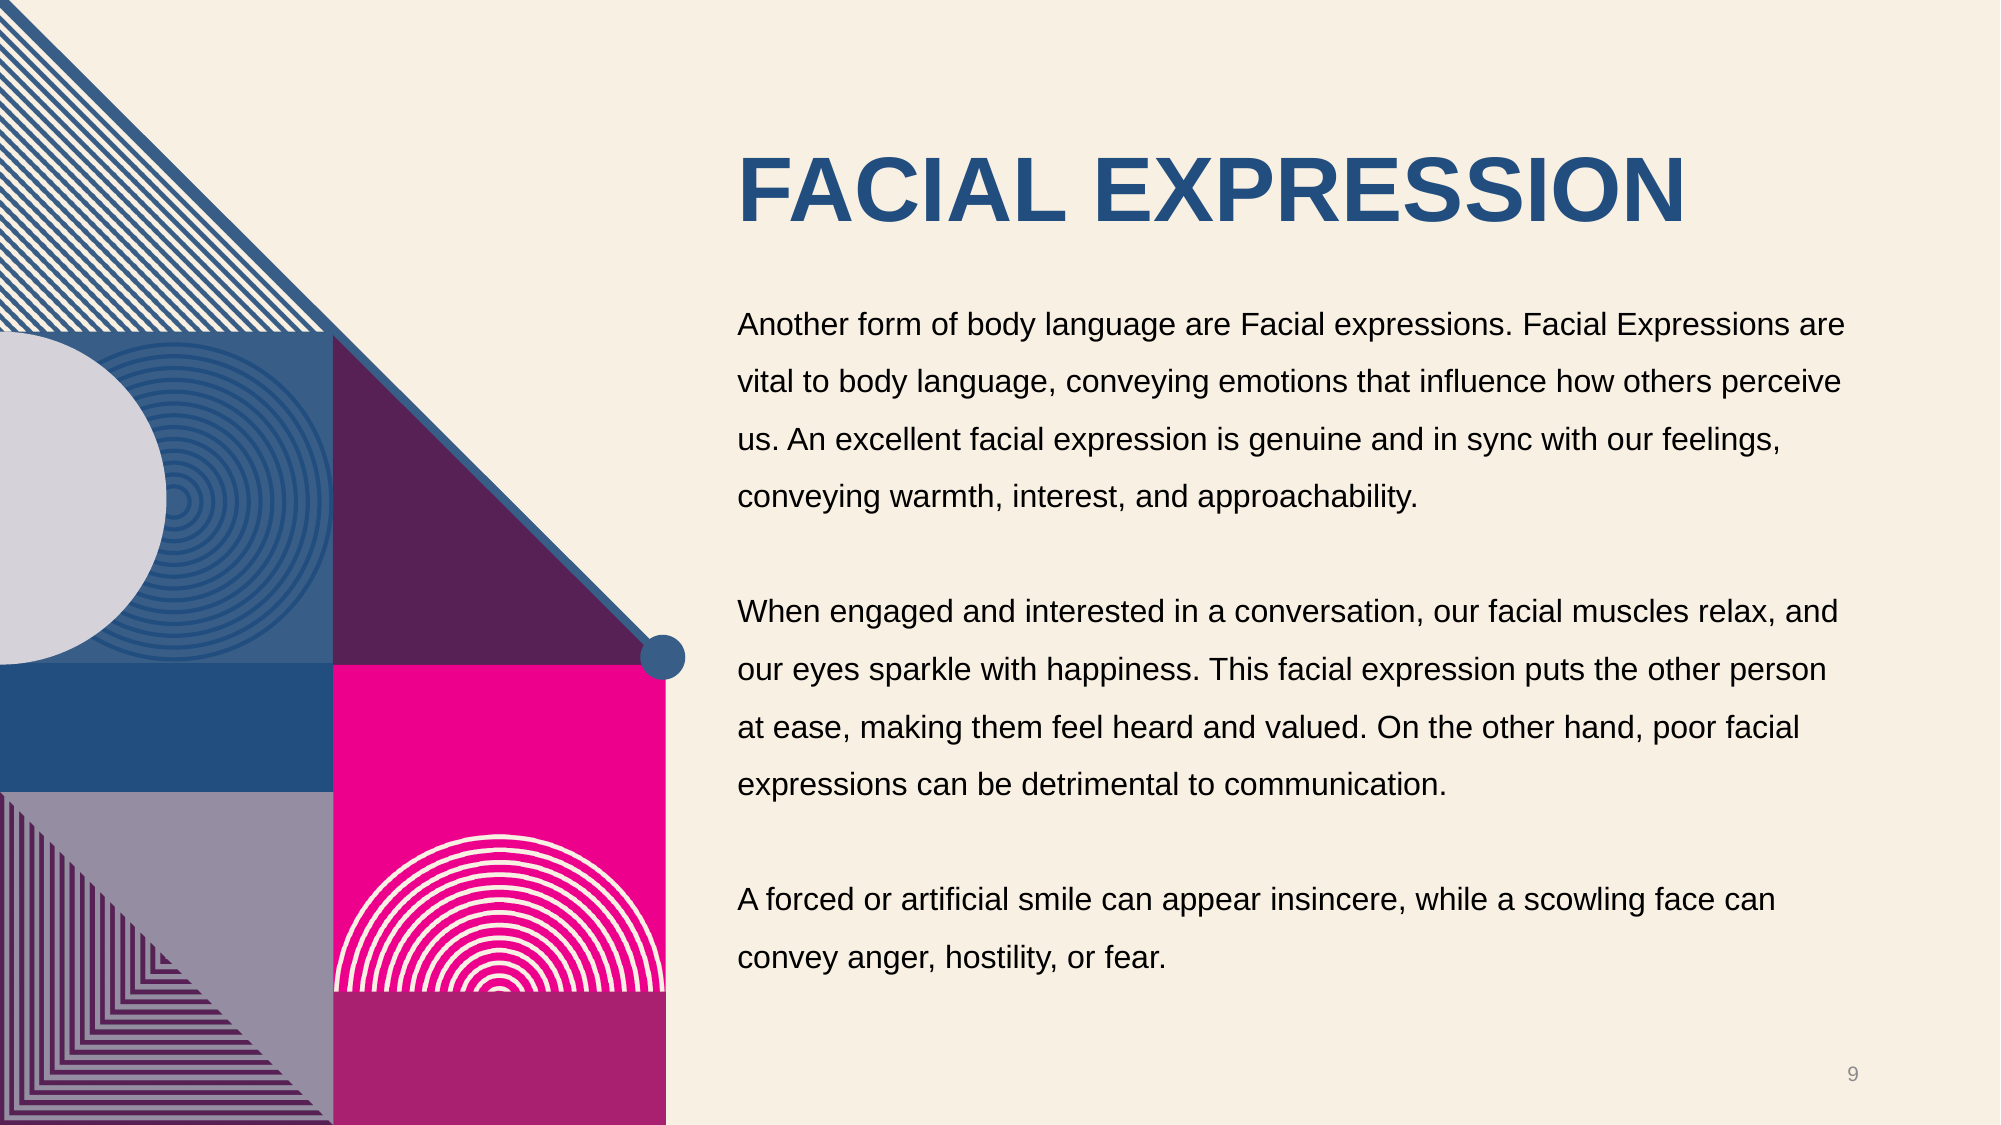

# Facial Expression
Another form of body language are Facial expressions. Facial Expressions are vital to body language, conveying emotions that influence how others perceive us. An excellent facial expression is genuine and in sync with our feelings, conveying warmth, interest, and approachability.

When engaged and interested in a conversation, our facial muscles relax, and our eyes sparkle with happiness. This facial expression puts the other person at ease, making them feel heard and valued. On the other hand, poor facial expressions can be detrimental to communication.

A forced or artificial smile can appear insincere, while a scowling face can convey anger, hostility, or fear.
9